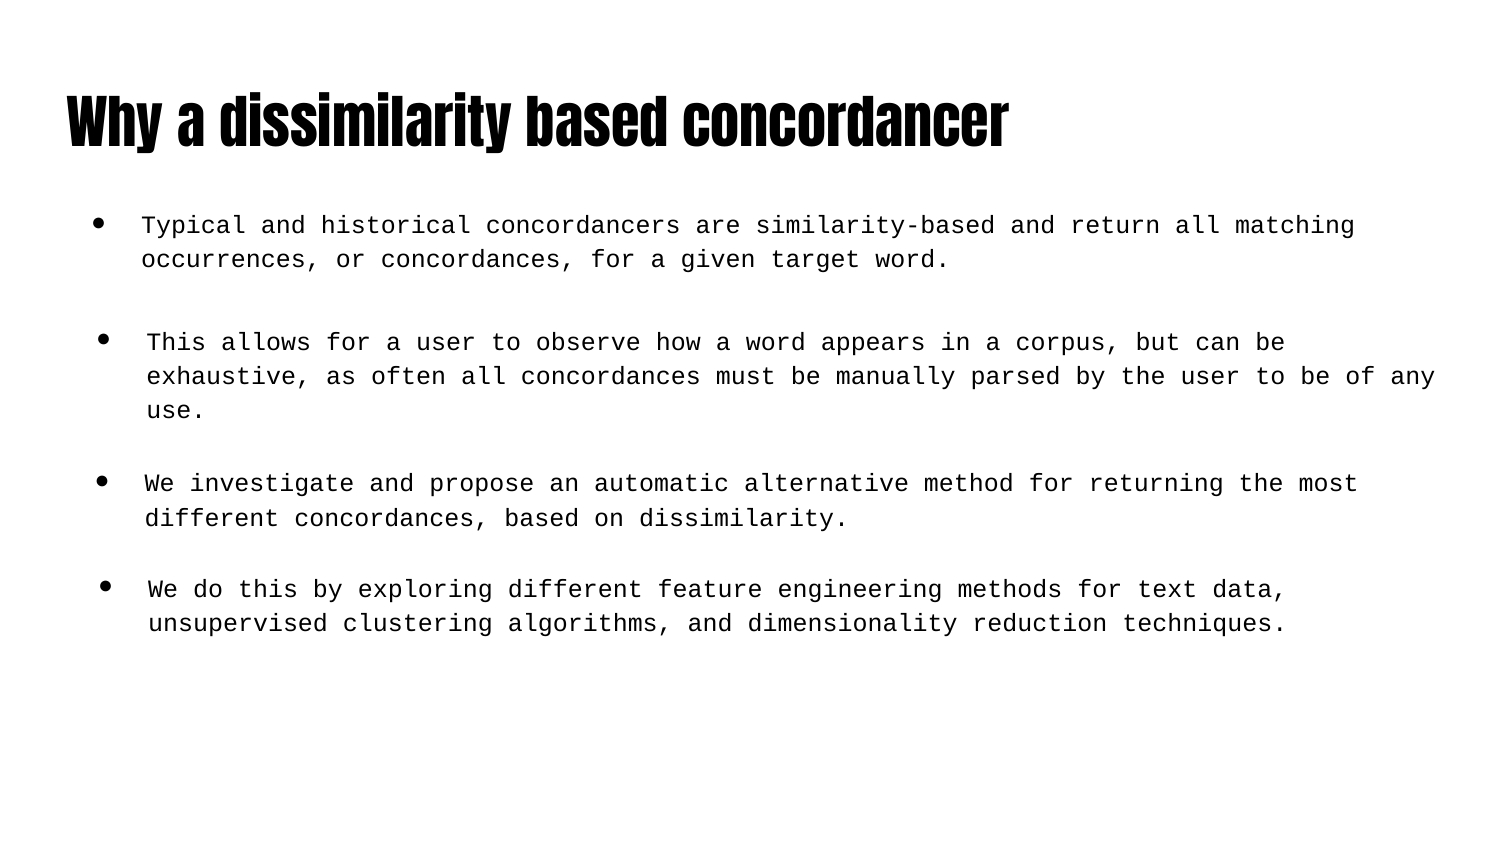

# Why a dissimilarity based concordancer
Typical and historical concordancers are similarity-based and return all matching occurrences, or concordances, for a given target word.
This allows for a user to observe how a word appears in a corpus, but can be exhaustive, as often all concordances must be manually parsed by the user to be of any use.
We investigate and propose an automatic alternative method for returning the most different concordances, based on dissimilarity.
We do this by exploring different feature engineering methods for text data, unsupervised clustering algorithms, and dimensionality reduction techniques.